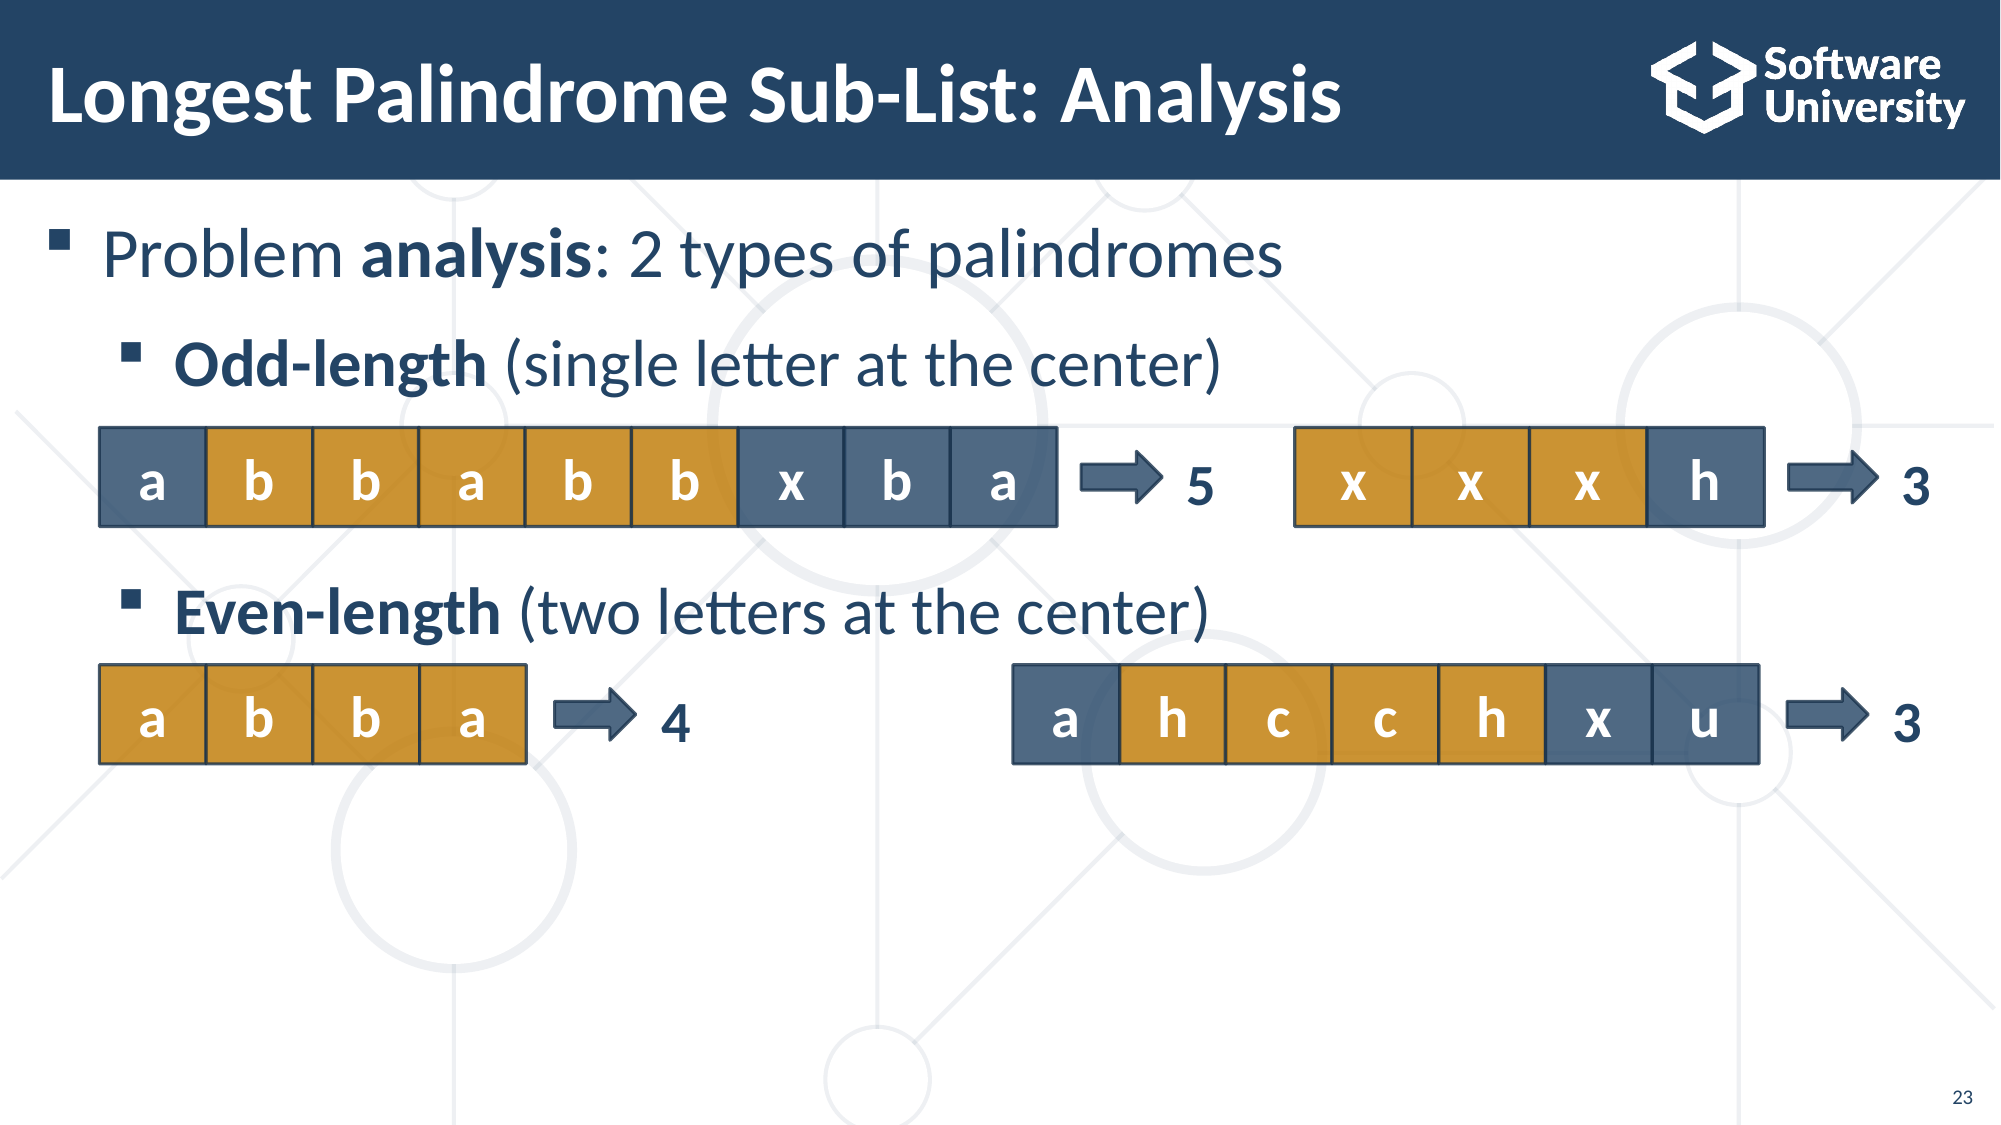

# Longest Palindrome Sub-List: Analysis
Problem analysis: 2 types of palindromes
Odd-length (single letter at the center)

Even-length (two letters at the center)

3
x
x
x
h

5
a
b
b
a
b
b
x
b
a

3
a
h
c
c
h
x
u

4
a
b
b
a

23